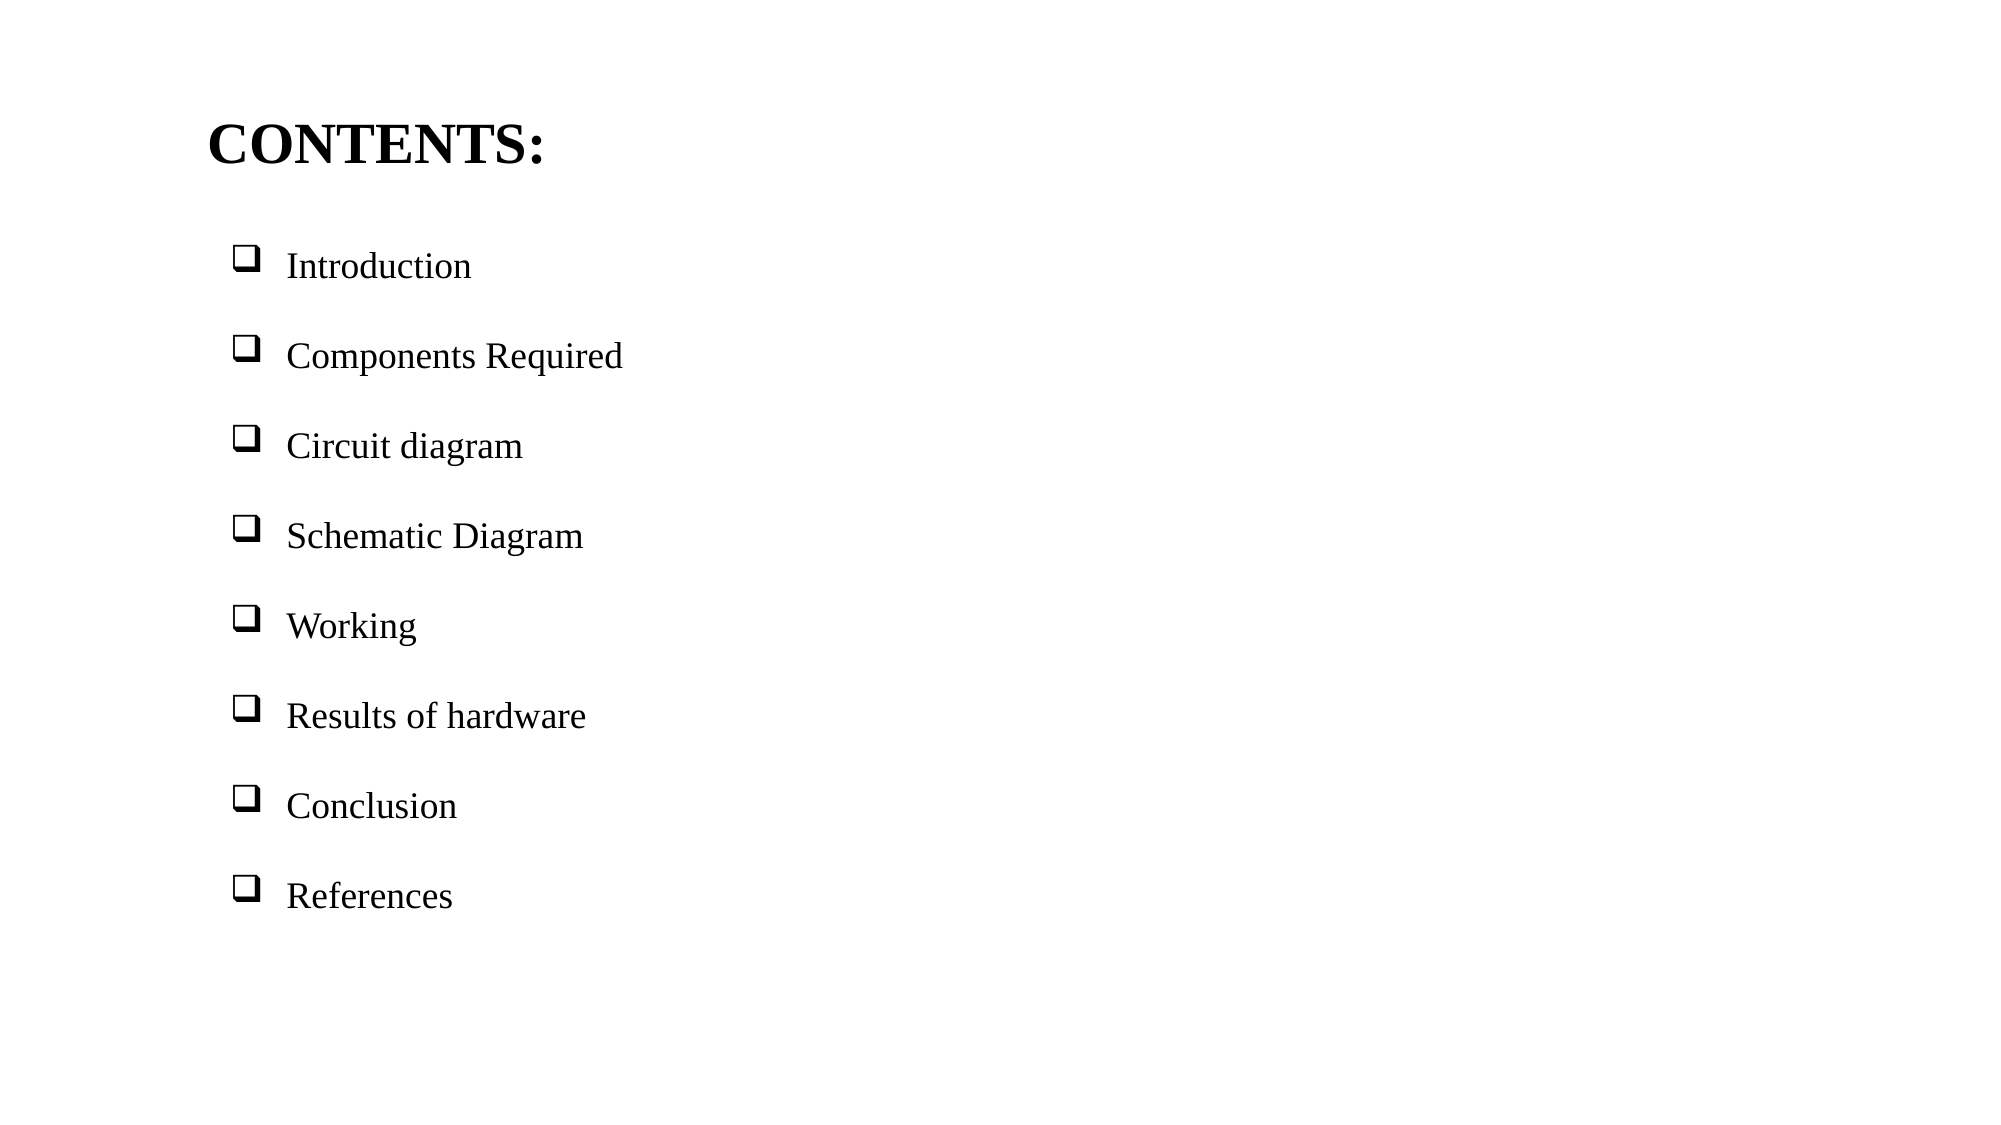

# CONTENTS:
Introduction

Components Required

Circuit diagram

Schematic Diagram

Working

Results of hardware

Conclusion

References